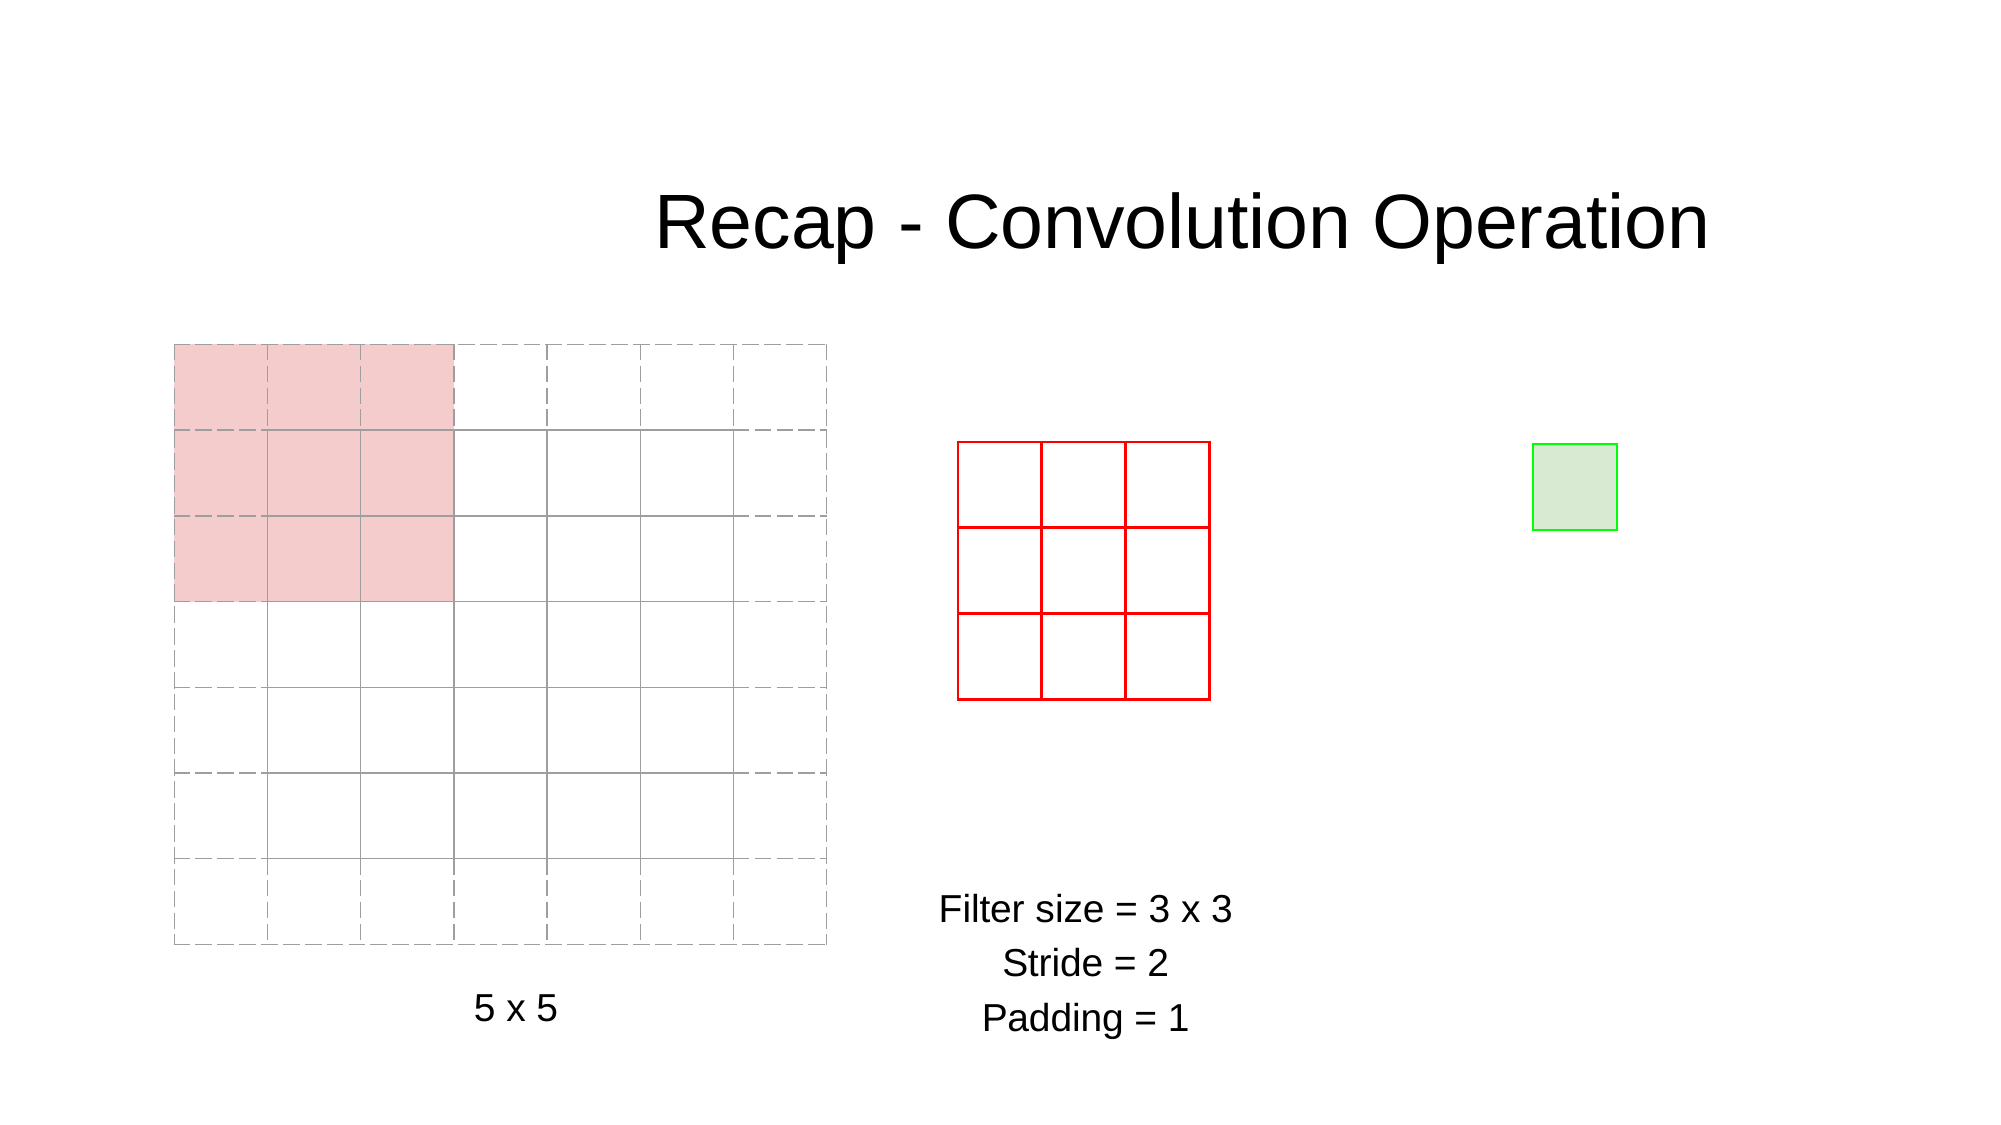

# Recap - Convolution Operation
|  |  |  |  |  |  |  |
| --- | --- | --- | --- | --- | --- | --- |
|  |  |  |  |  |  |  |
|  |  |  |  |  |  |  |
|  |  |  |  |  |  |  |
|  |  |  |  |  |  |  |
|  |  |  |  |  |  |  |
|  |  |  |  |  |  |  |
|  |  |  |
| --- | --- | --- |
|  |  |  |
|  |  |  |

Filter size = 3 x 3
Stride = 2
Padding = 1
5 x 5